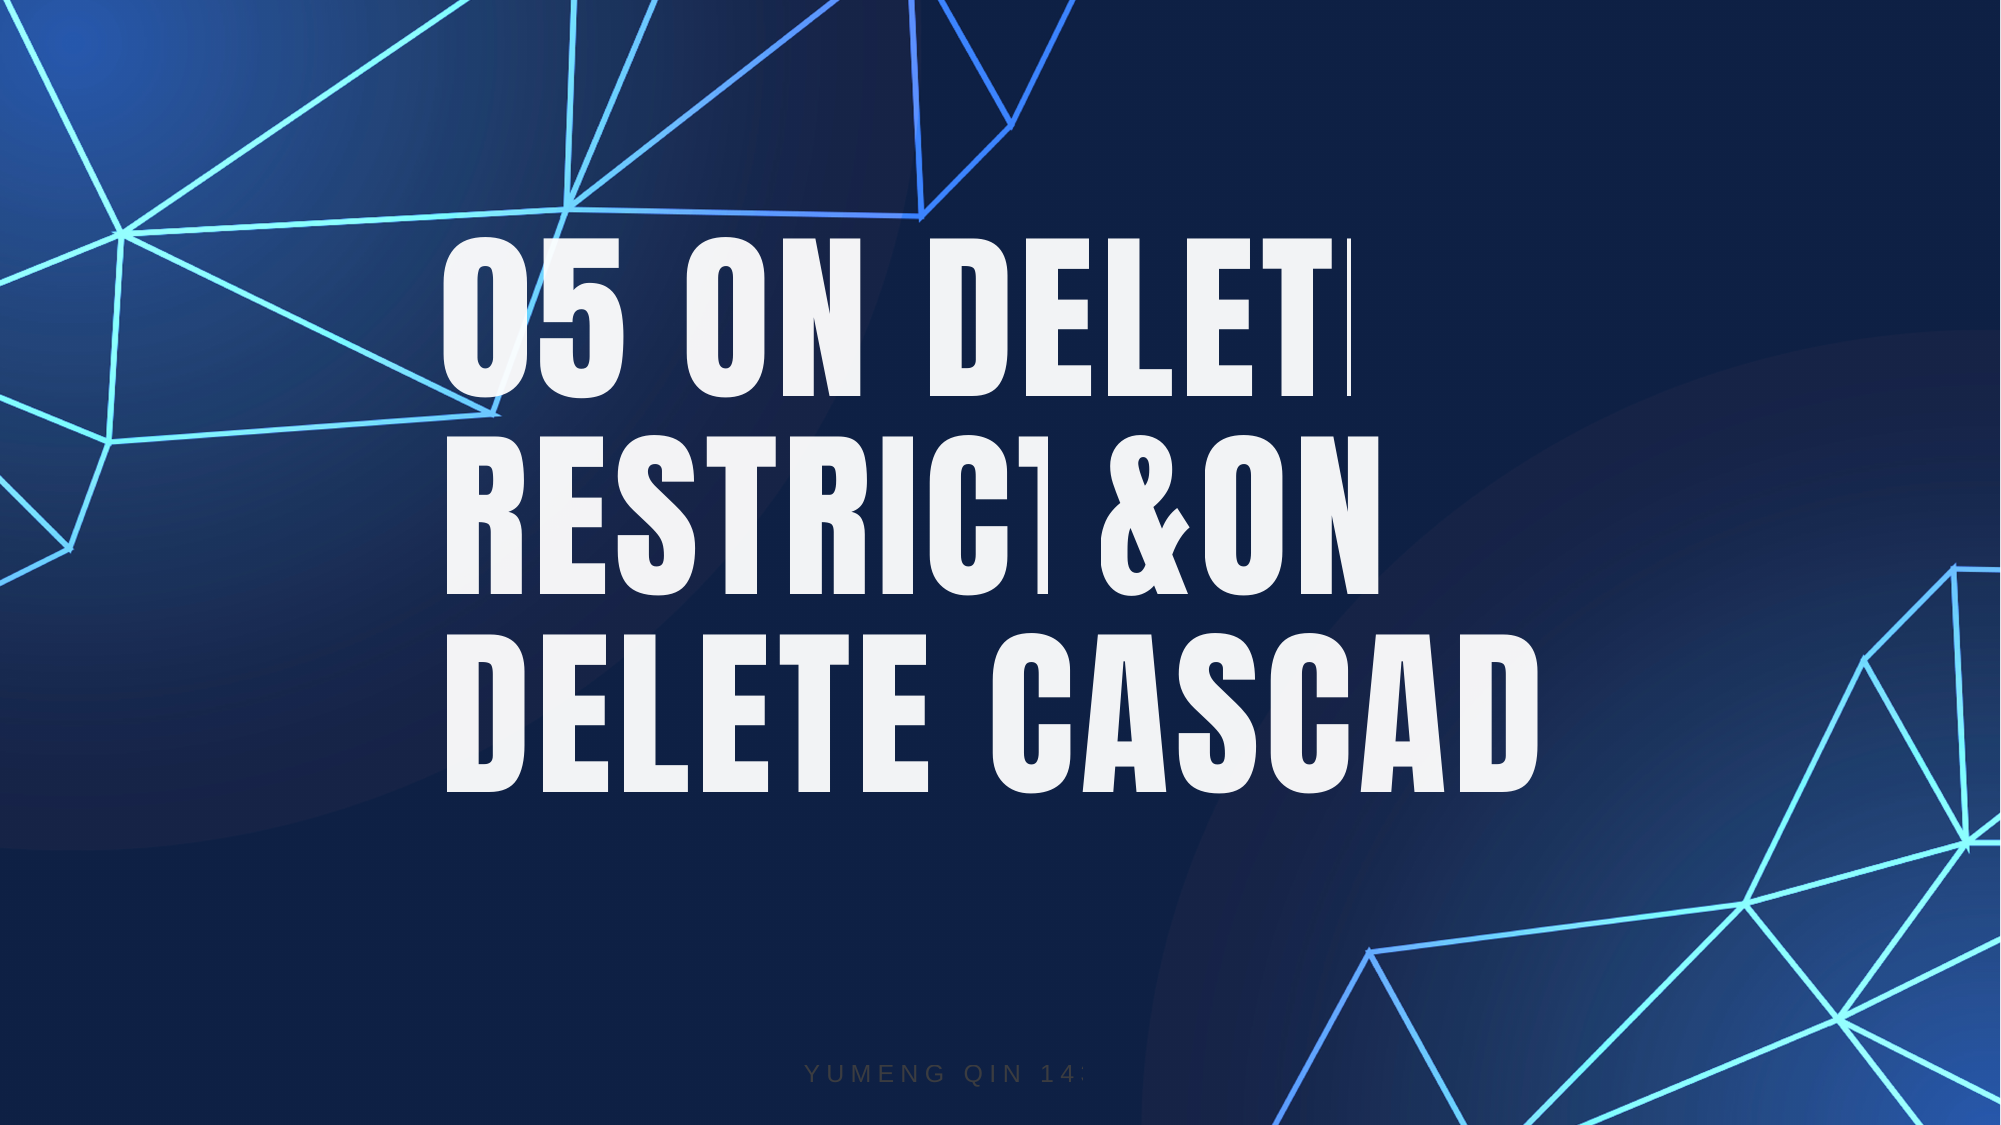

# 05 ON DELETE RESTRICT&ON DELETE CASCADE
YUMENG QIN 14376646